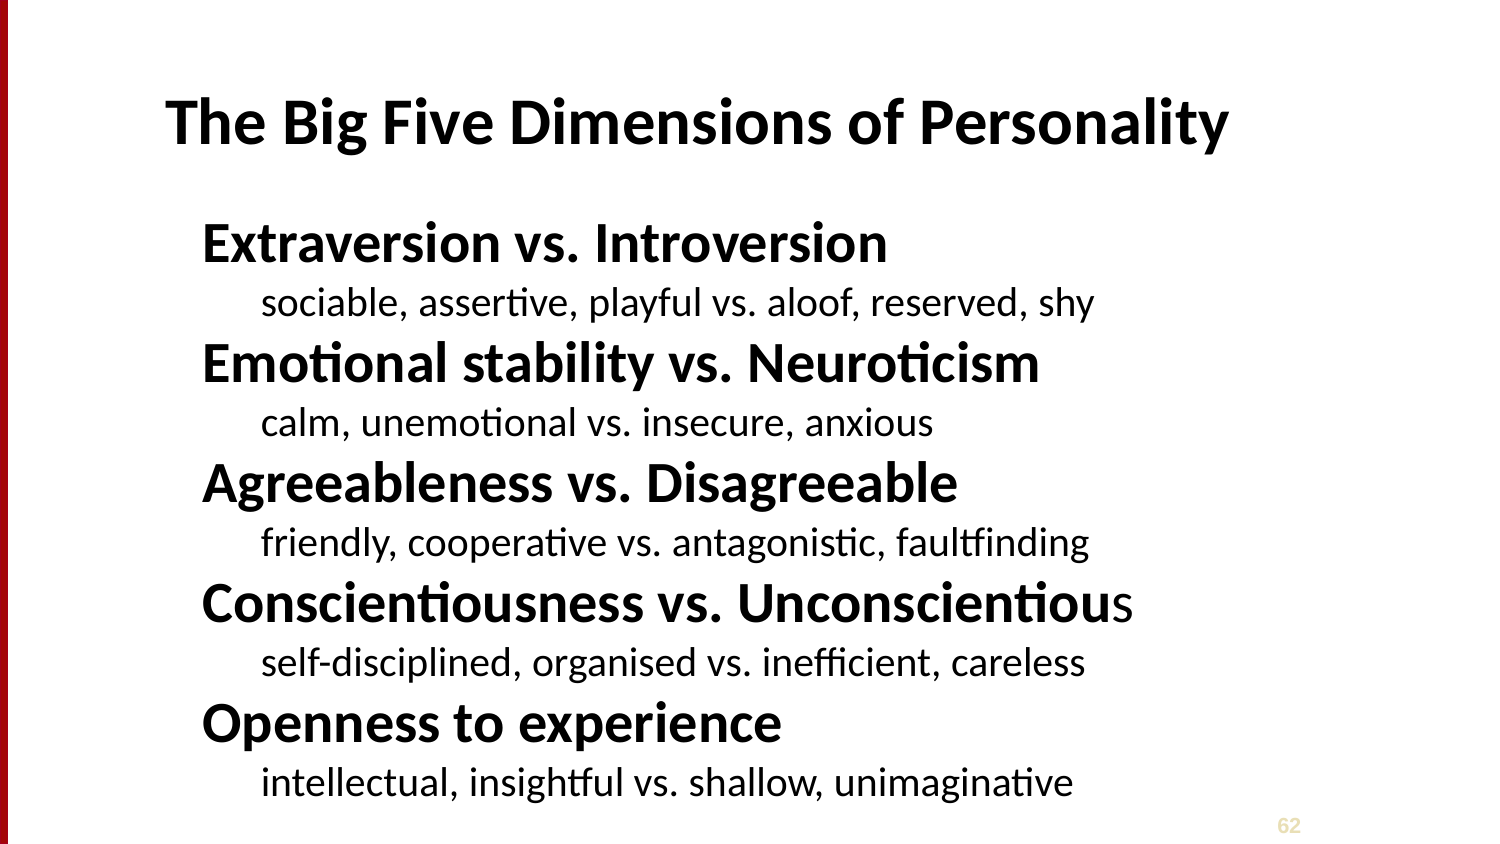

# The Big Five Dimensions of Personality
Extraversion vs. Introversion
  sociable, assertive, playful vs. aloof, reserved, shy
Emotional stability vs. Neuroticism
  calm, unemotional vs. insecure, anxious
Agreeableness vs. Disagreeable
  friendly, cooperative vs. antagonistic, faultfinding
Conscientiousness vs. Unconscientious
  self-disciplined, organised vs. inefficient, careless
Openness to experience
  intellectual, insightful vs. shallow, unimaginative
62